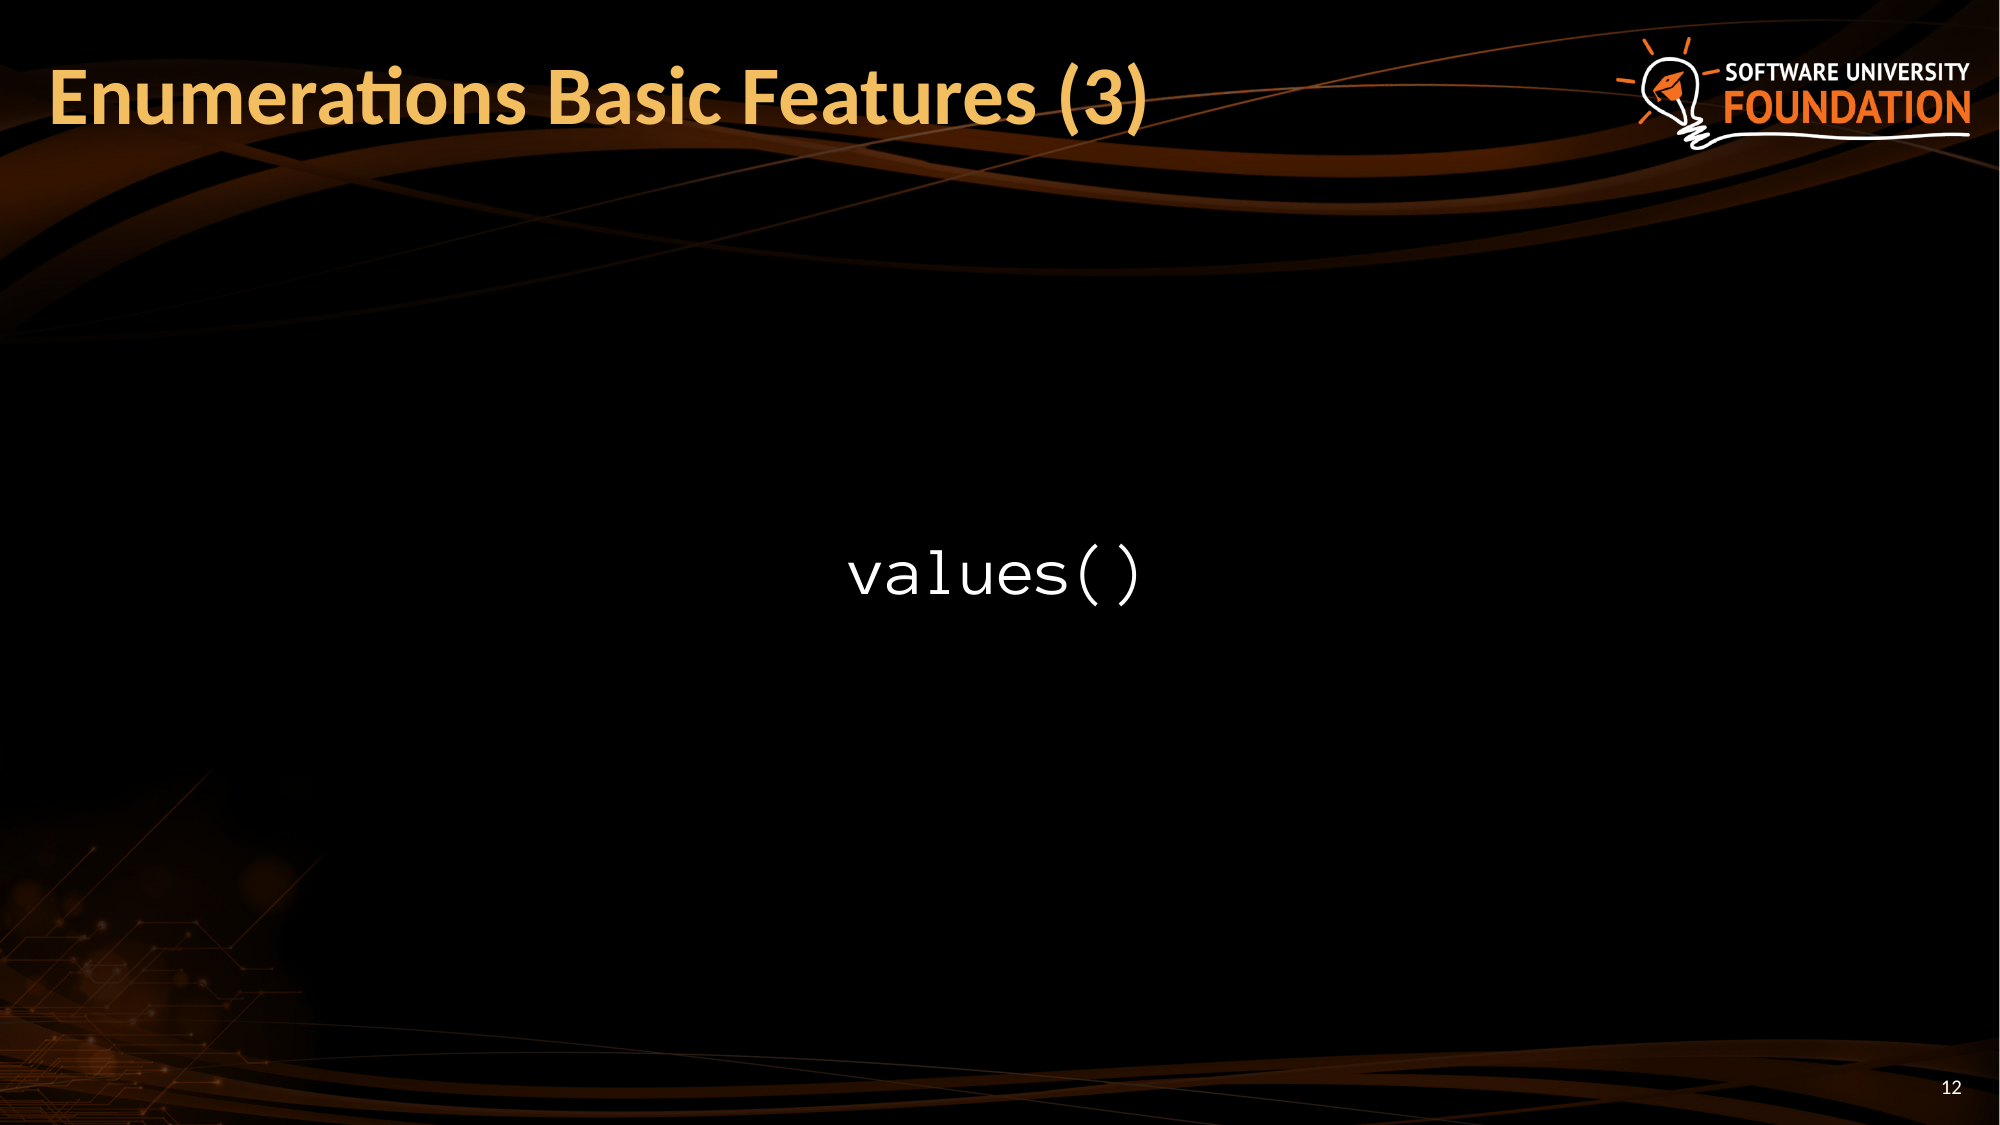

# Enumerations Basic Features (3)
values()
12